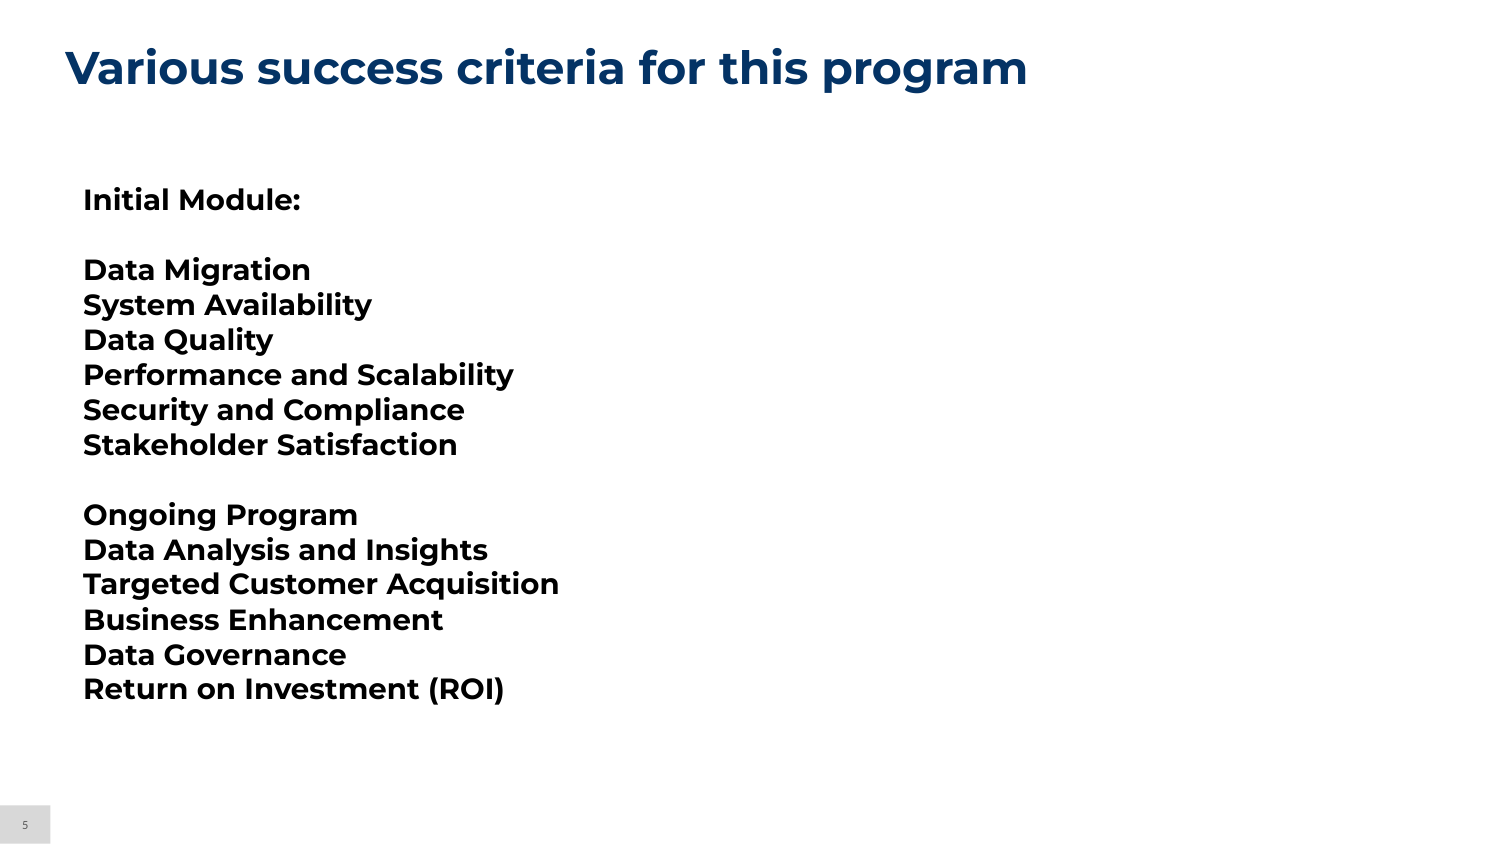

# Various success criteria for this program
Initial Module:
Data Migration
System Availability
Data Quality
Performance and Scalability
Security and Compliance
Stakeholder Satisfaction
Ongoing Program
Data Analysis and Insights
Targeted Customer Acquisition
Business Enhancement
Data Governance
Return on Investment (ROI)

5